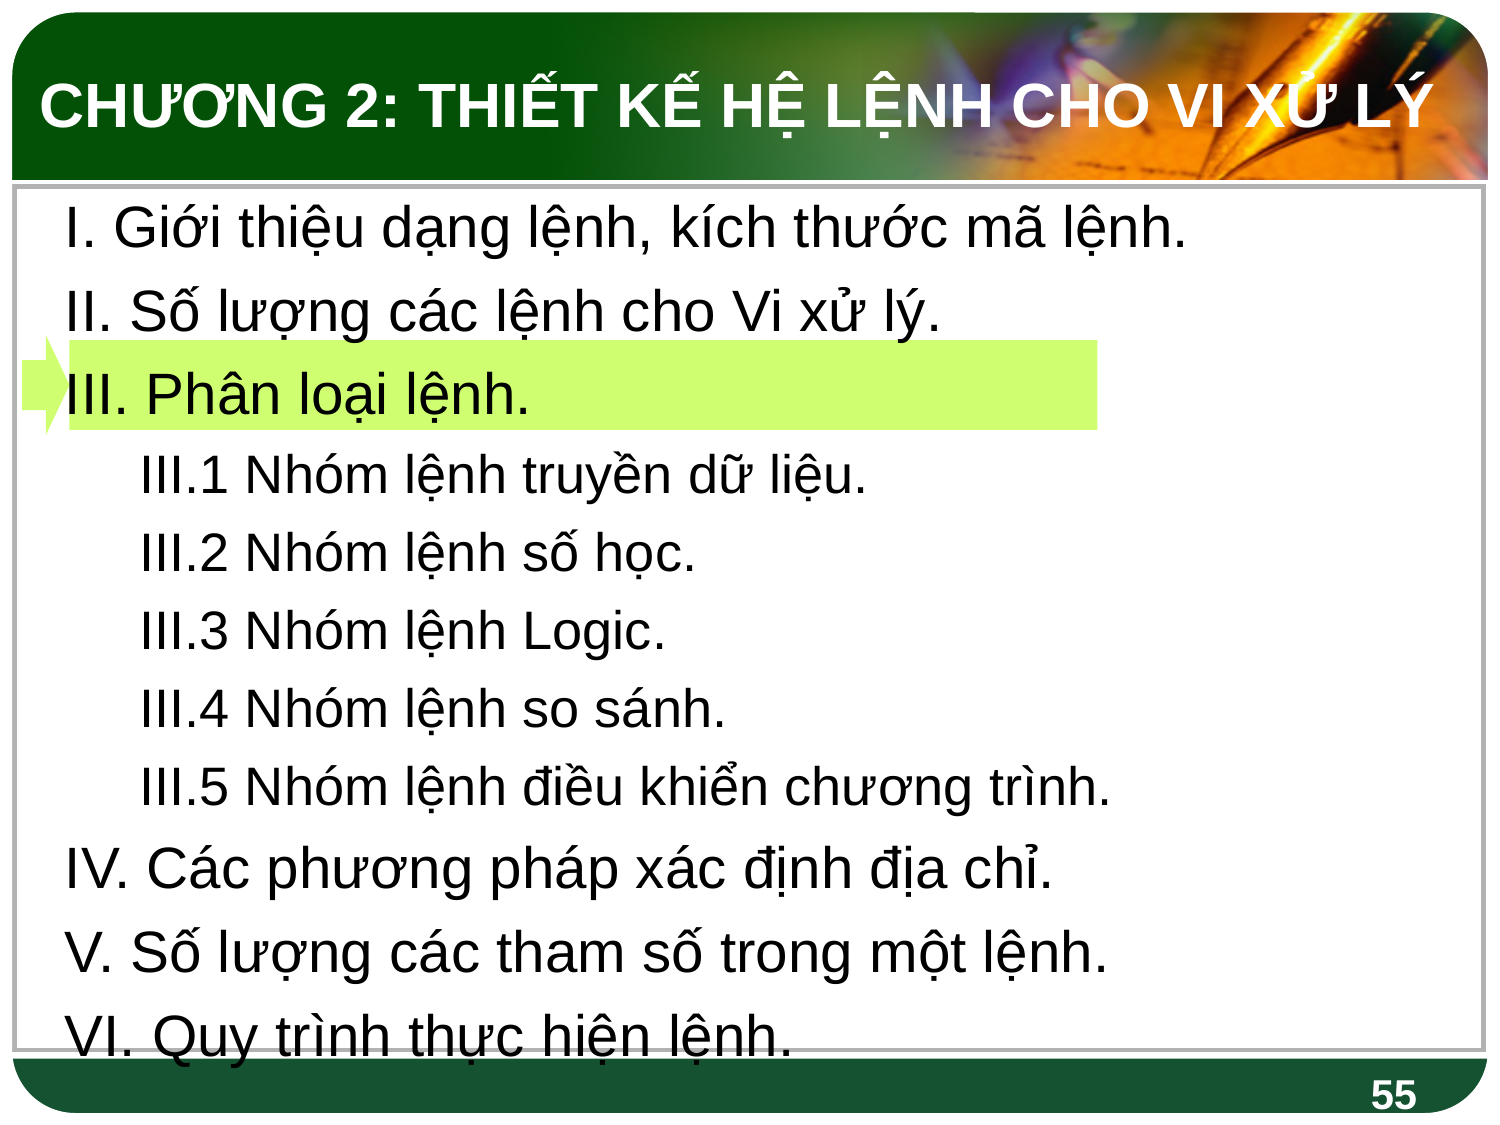

CHƯƠNG 2: THIẾT KẾ HỆ LỆNH CHO VI XỬ LÝ
I. Giới thiệu dạng lệnh, kích thước mã lệnh.
II. Số lượng các lệnh cho Vi xử lý.
III. Phân loại lệnh.
III.1 Nhóm lệnh truyền dữ liệu.
III.2 Nhóm lệnh số học.
III.3 Nhóm lệnh Logic.
III.4 Nhóm lệnh so sánh.
III.5 Nhóm lệnh điều khiển chương trình.
IV. Các phương pháp xác định địa chỉ.
V. Số lượng các tham số trong một lệnh.
VI. Quy trình thực hiện lệnh.